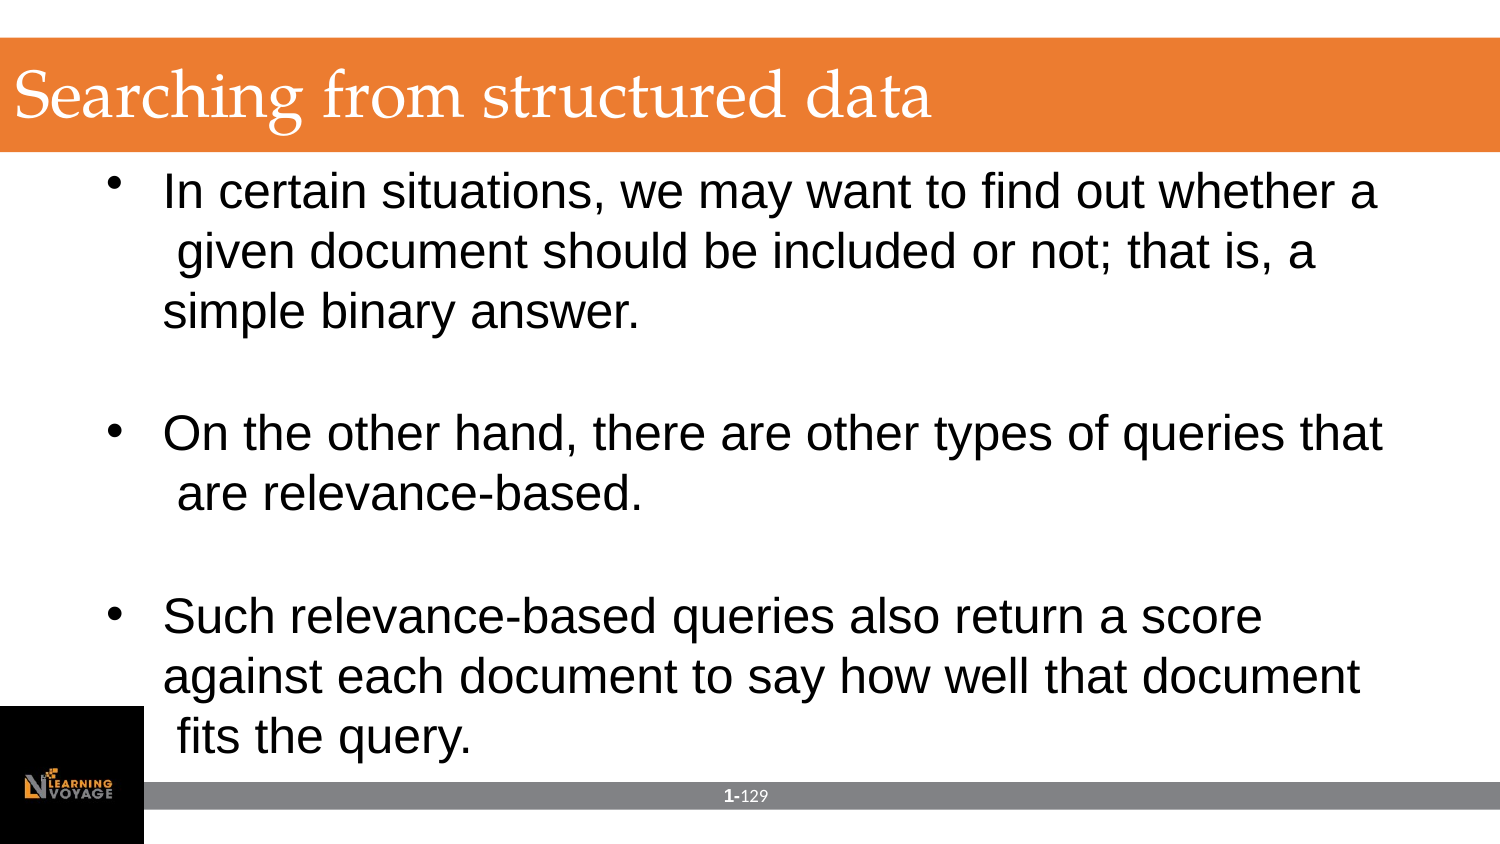

# Searching from structured data
In certain situations, we may want to find out whether a  given document should be included or not; that is, a  simple binary answer.

On the other hand, there are other types of queries that  are relevance-based.

Such relevance-based queries also return a score  against each document to say how well that document  fits the query.
1-129